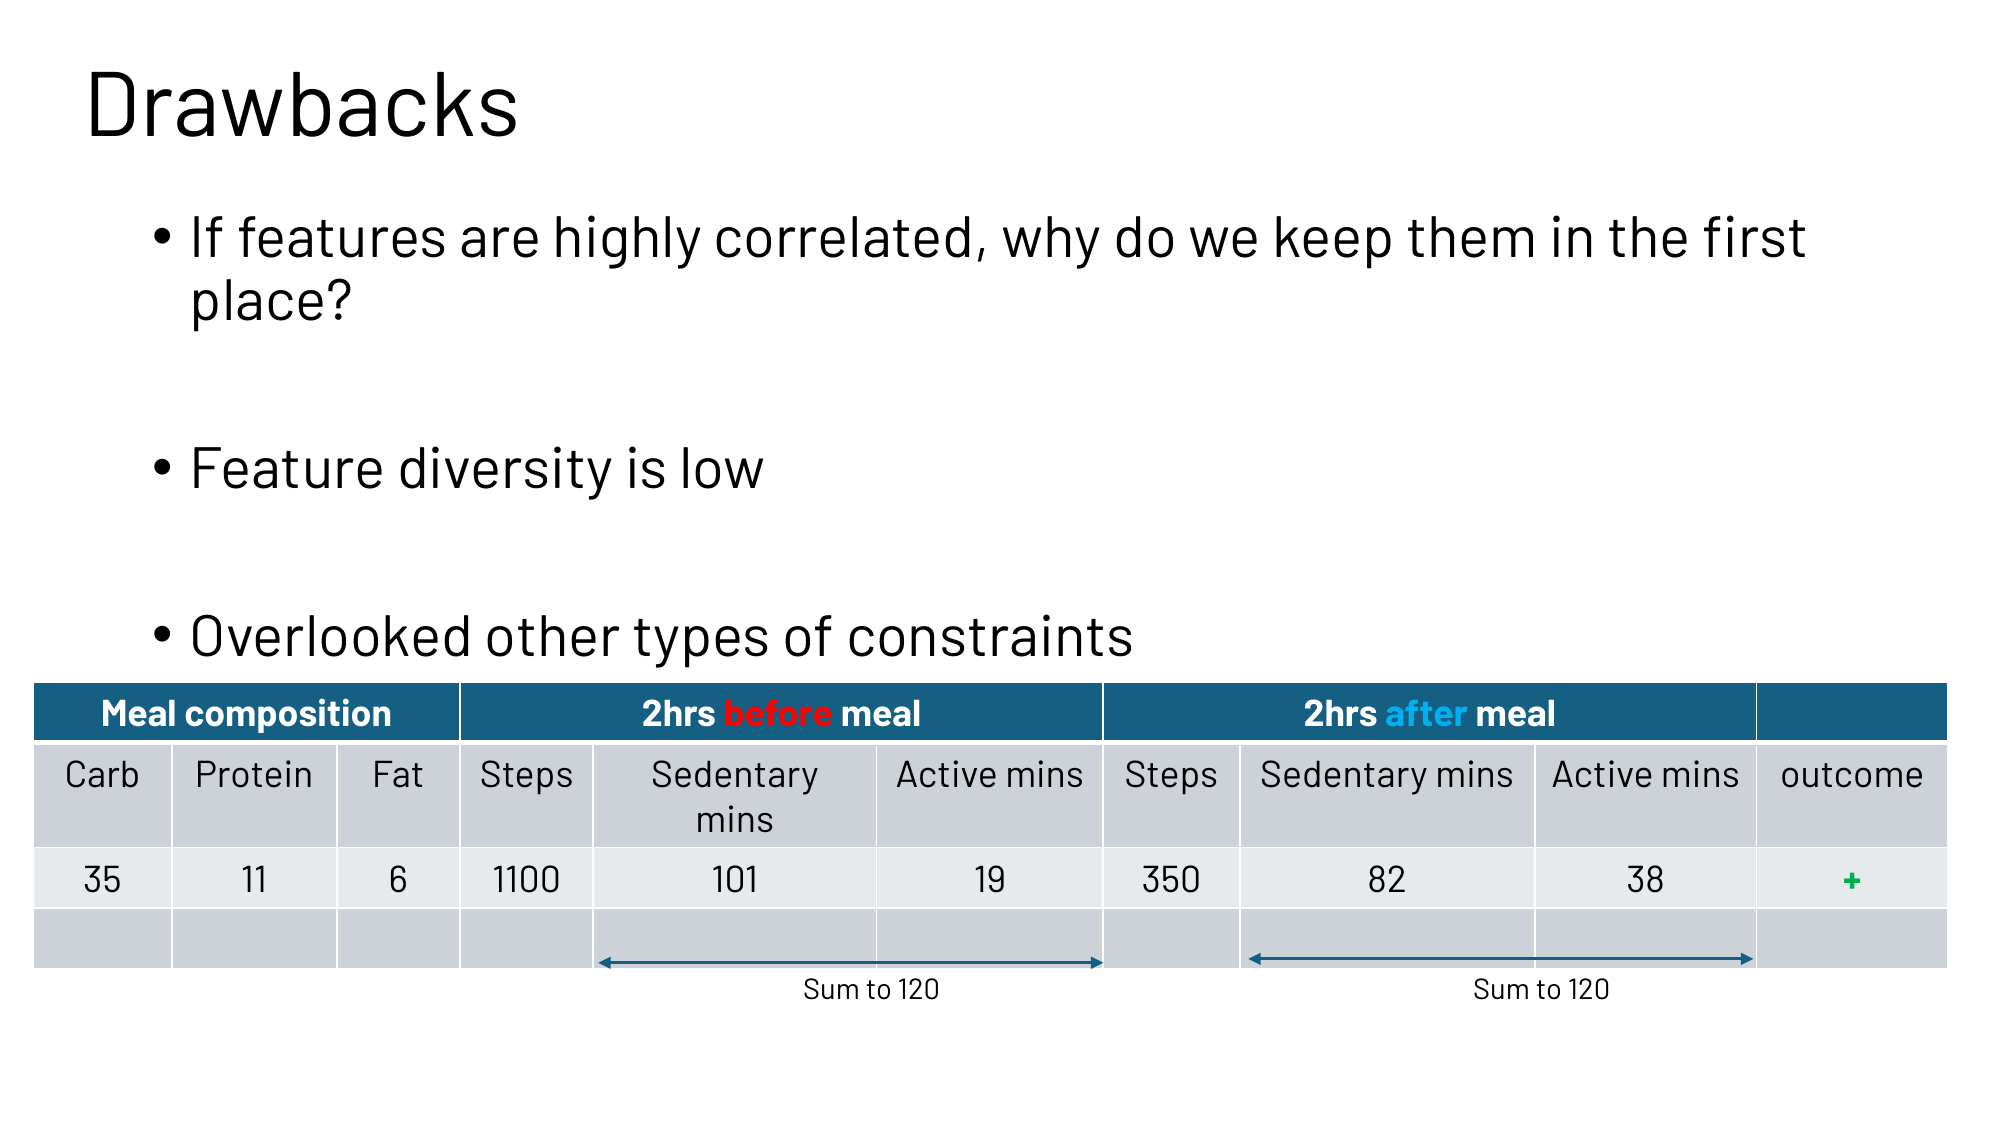

# Drawbacks
If features are highly correlated, why do we keep them in the first place?

Feature diversity is low

Overlooked other types of constraints
| Meal composition |  |  | 2hrs before meal |  |  | 2hrs after meal |  |  |  |
| --- | --- | --- | --- | --- | --- | --- | --- | --- | --- |
| Carb | Protein | Fat | Steps | Sedentary mins | Active mins | Steps | Sedentary mins | Active mins | outcome |
| 35 | 11 | 6 | 1100 | 101 | 19 | 350 | 82 | 38 | + |
|  |  |  |  |  |  |  |  |  |  |
Sum to 120
Sum to 120